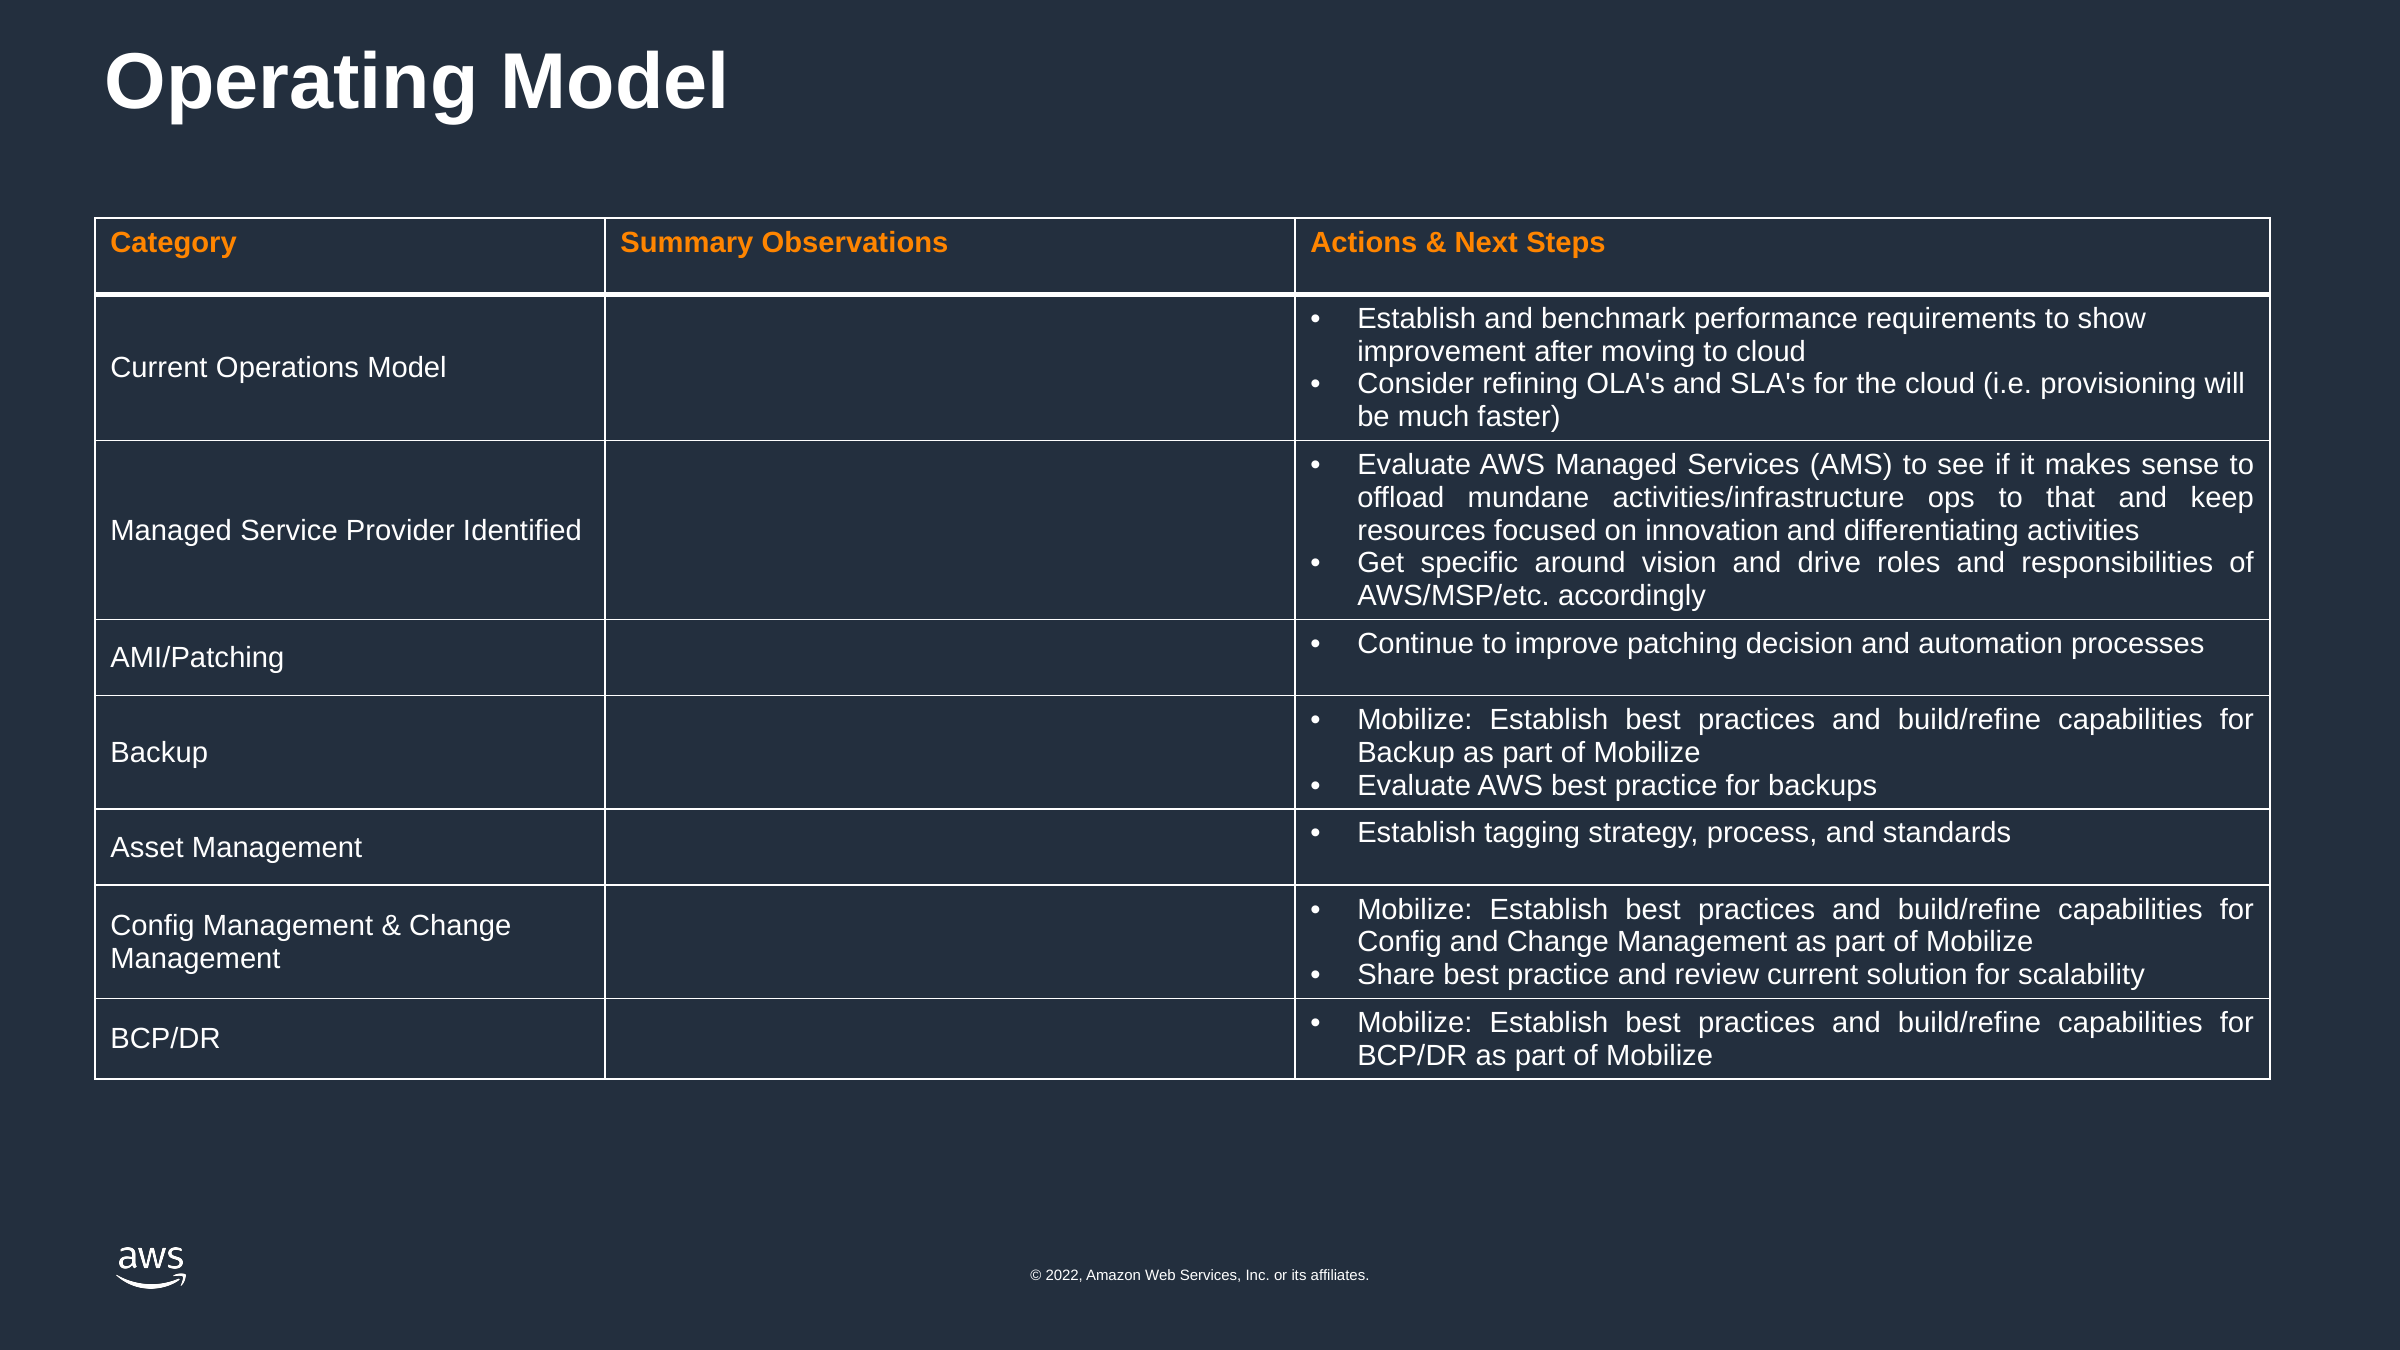

Operating Model
| Category | Summary Observations | Actions & Next Steps |
| --- | --- | --- |
| Current Operations Model |  | Establish and benchmark performance requirements to show improvement after moving to cloud Consider refining OLA's and SLA's for the cloud (i.e. provisioning will be much faster) |
| Managed Service Provider Identified |  | Evaluate AWS Managed Services (AMS) to see if it makes sense to offload mundane activities/infrastructure ops to that and keep resources focused on innovation and differentiating activities Get specific around vision and drive roles and responsibilities of AWS/MSP/etc. accordingly |
| AMI/Patching |  | Continue to improve patching decision and automation processes |
| Backup |  | Mobilize: Establish best practices and build/refine capabilities for Backup as part of Mobilize Evaluate AWS best practice for backups |
| Asset Management |  | Establish tagging strategy, process, and standards |
| Config Management & Change Management |  | Mobilize: Establish best practices and build/refine capabilities for Config and Change Management as part of Mobilize Share best practice and review current solution for scalability |
| BCP/DR |  | Mobilize: Establish best practices and build/refine capabilities for BCP/DR as part of Mobilize |